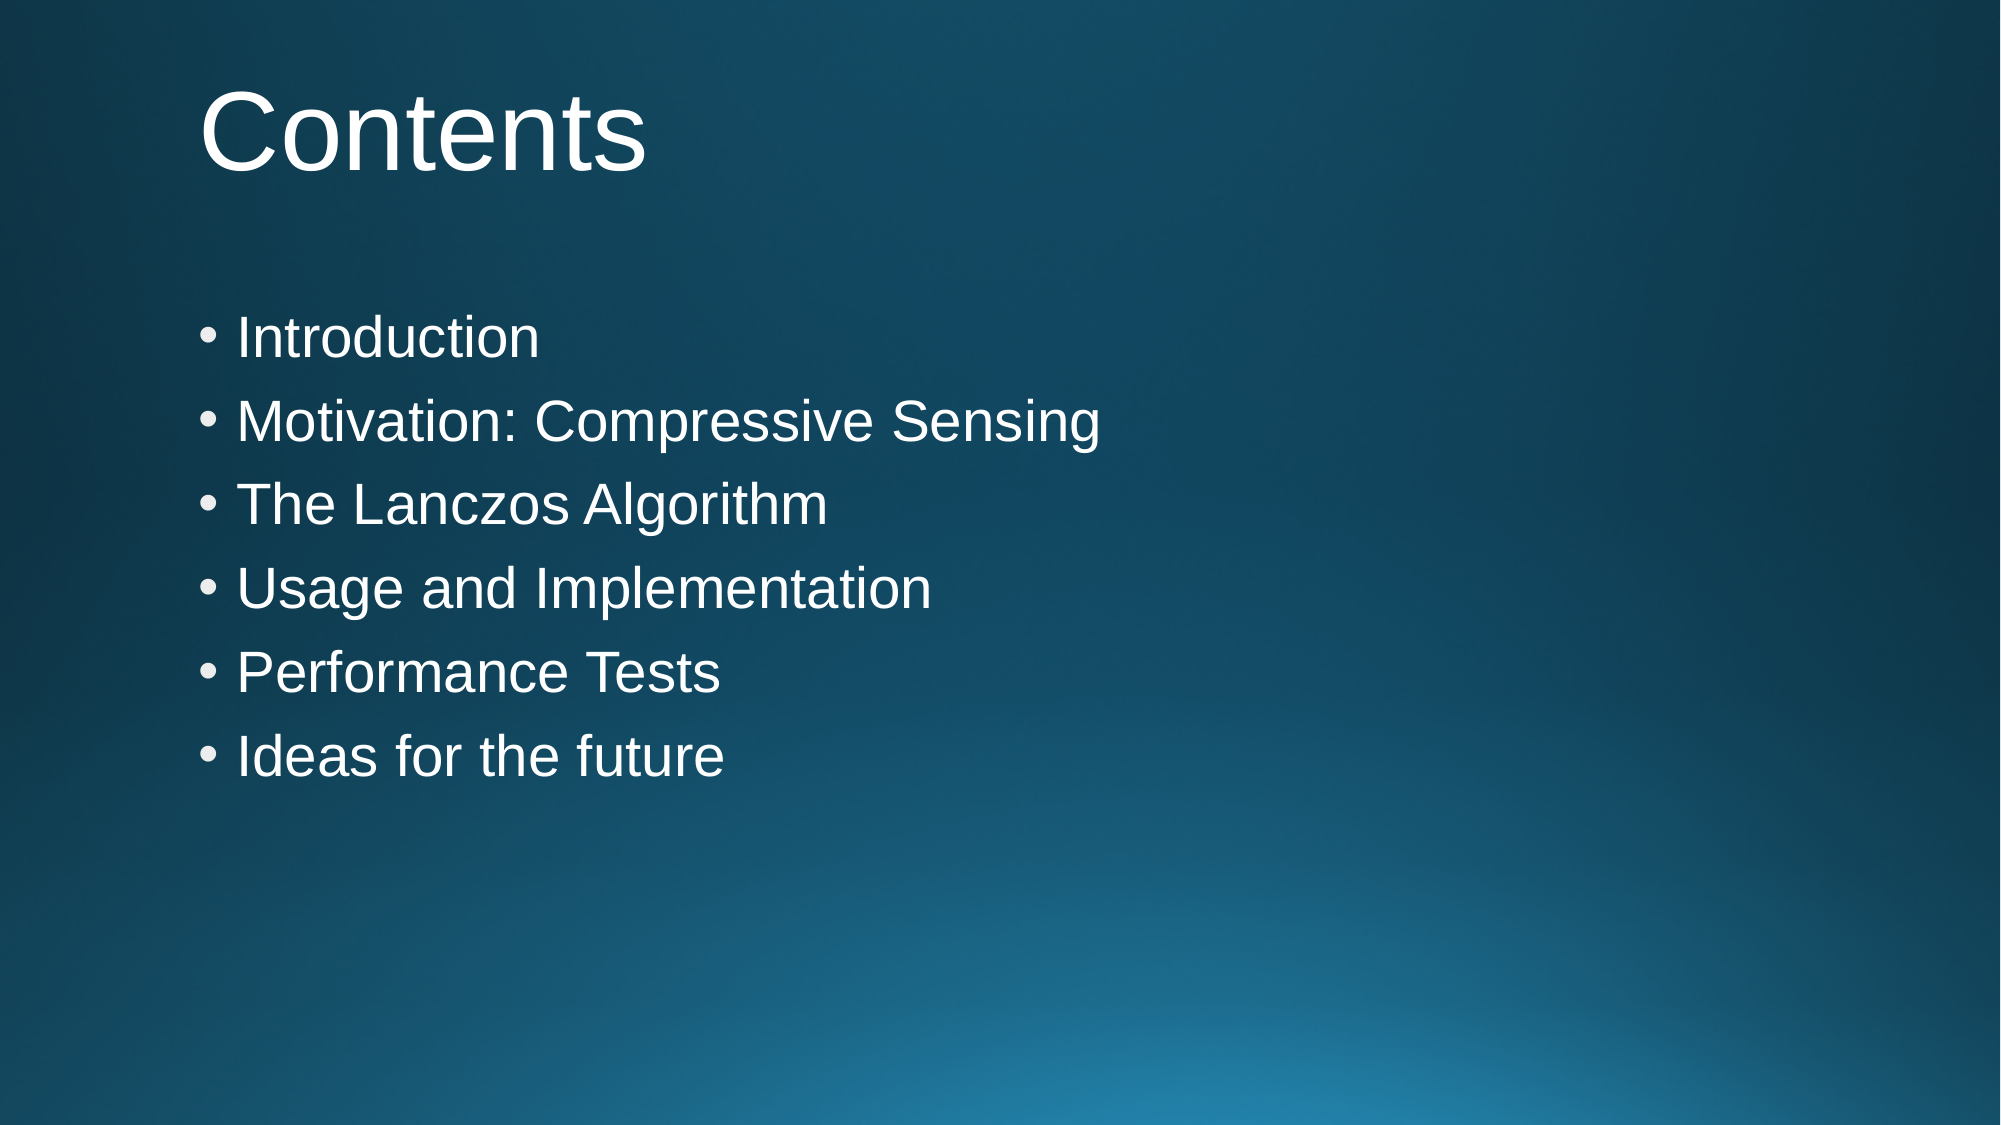

# Contents
Introduction
Motivation: Compressive Sensing
The Lanczos Algorithm
Usage and Implementation
Performance Tests
Ideas for the future